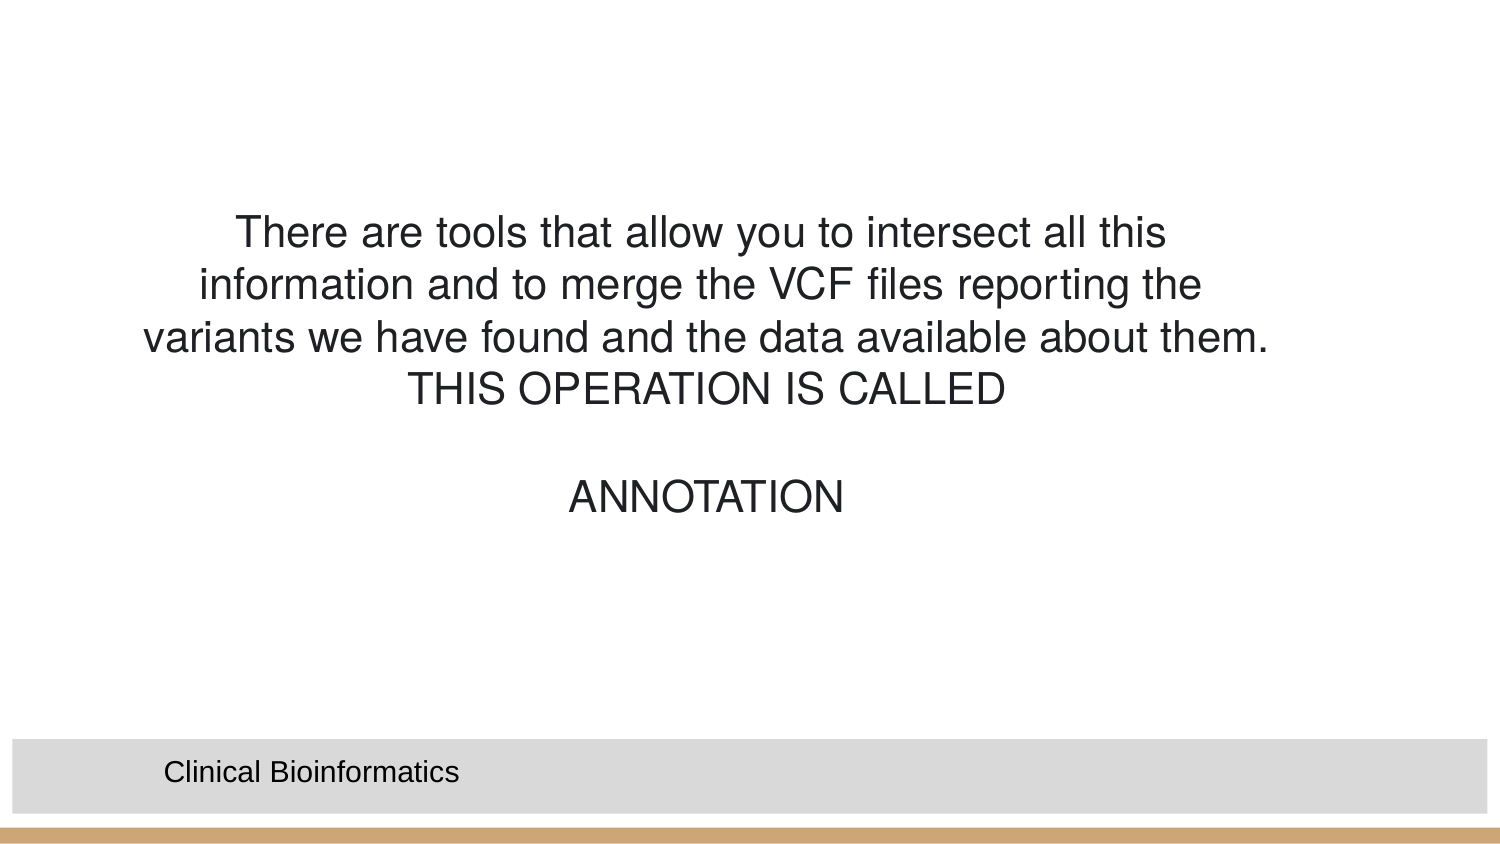

There are tools that allow you to intersect all this  information and to merge the VCF files reporting the  variants we have found and the data available about them.
THIS OPERATION IS CALLED

ANNOTATION
Clinical Bioinformatics